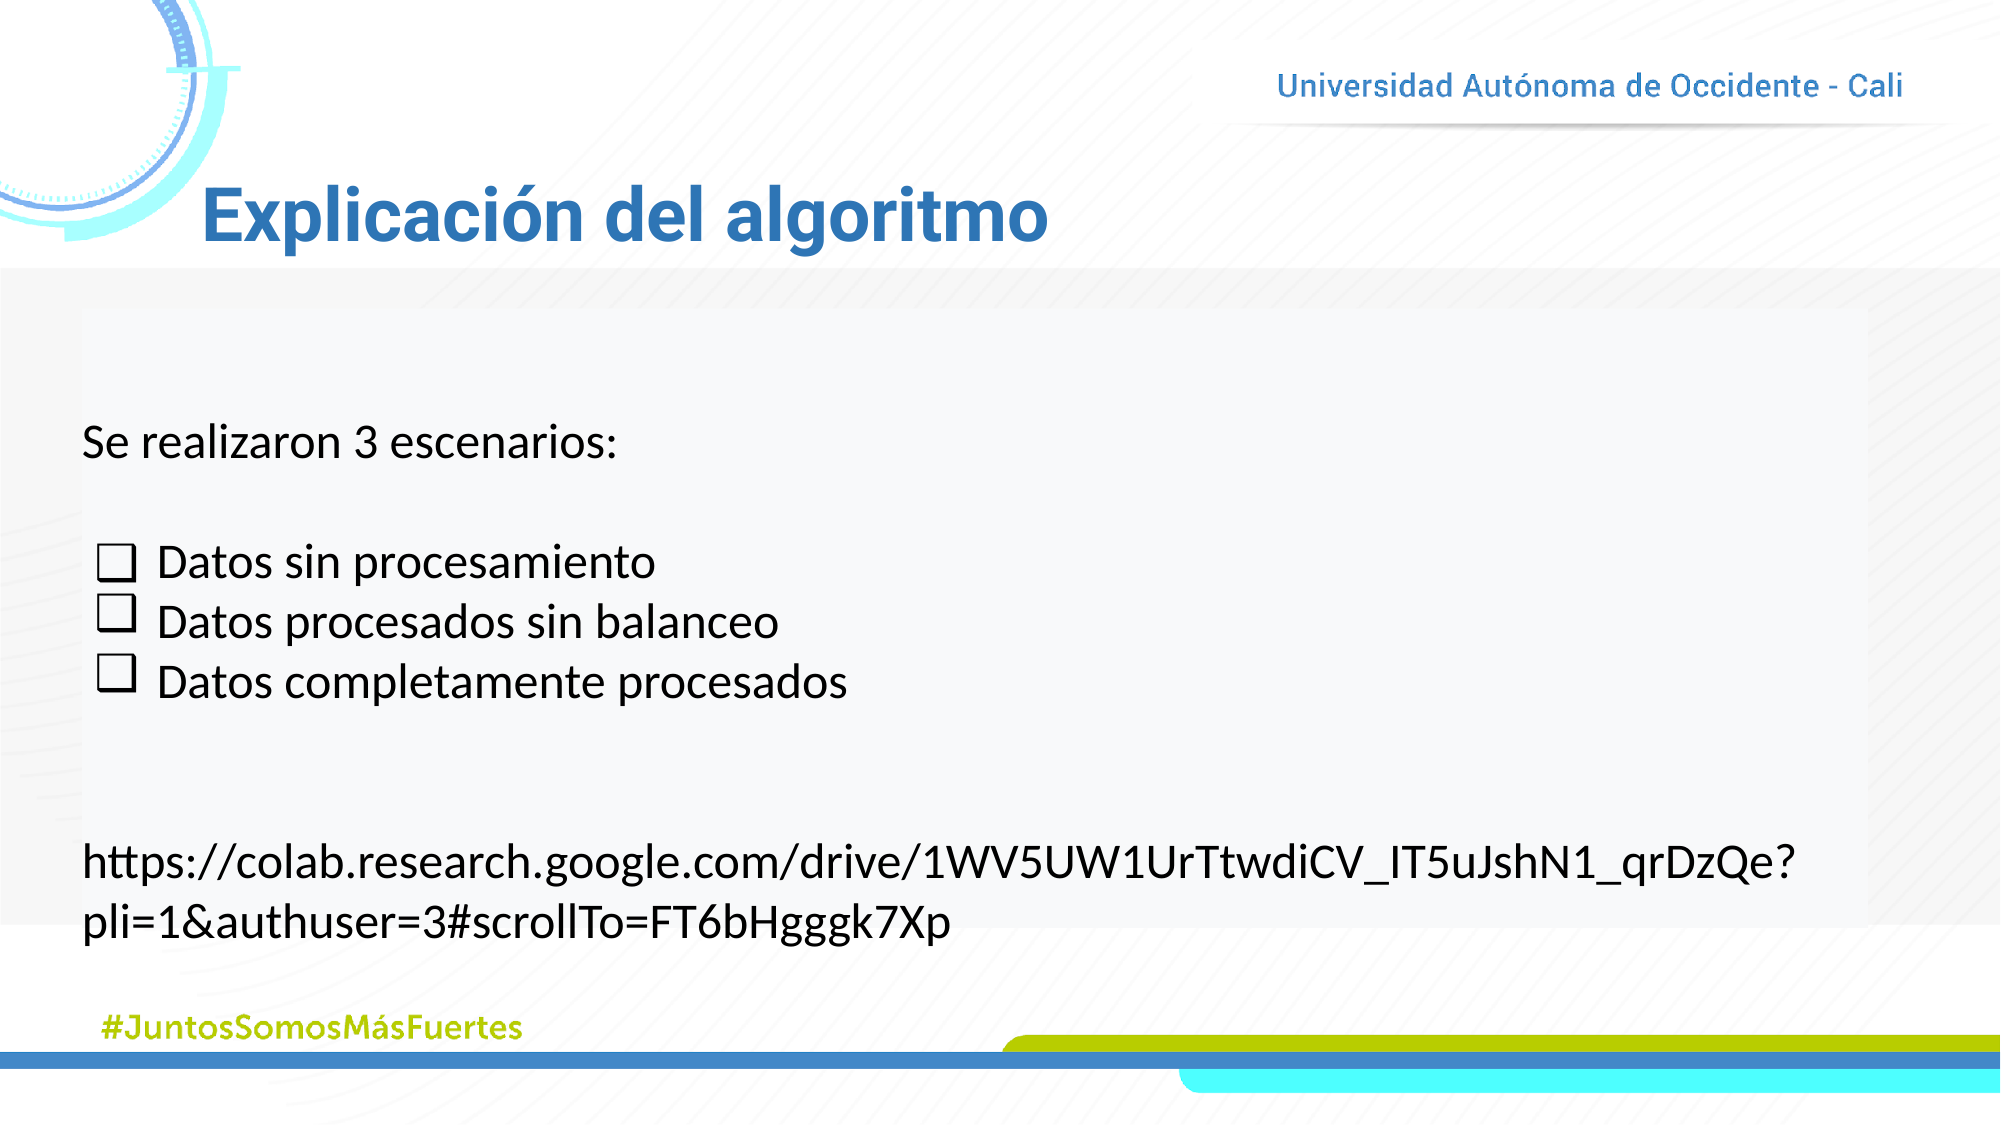

Explicación del algoritmo

Se realizaron 3 escenarios:

Datos sin procesamiento
Datos procesados sin balanceo
Datos completamente procesados

https://colab.research.google.com/drive/1WV5UW1UrTtwdiCV_IT5uJshN1_qrDzQe?pli=1&authuser=3#scrollTo=FT6bHgggk7Xp